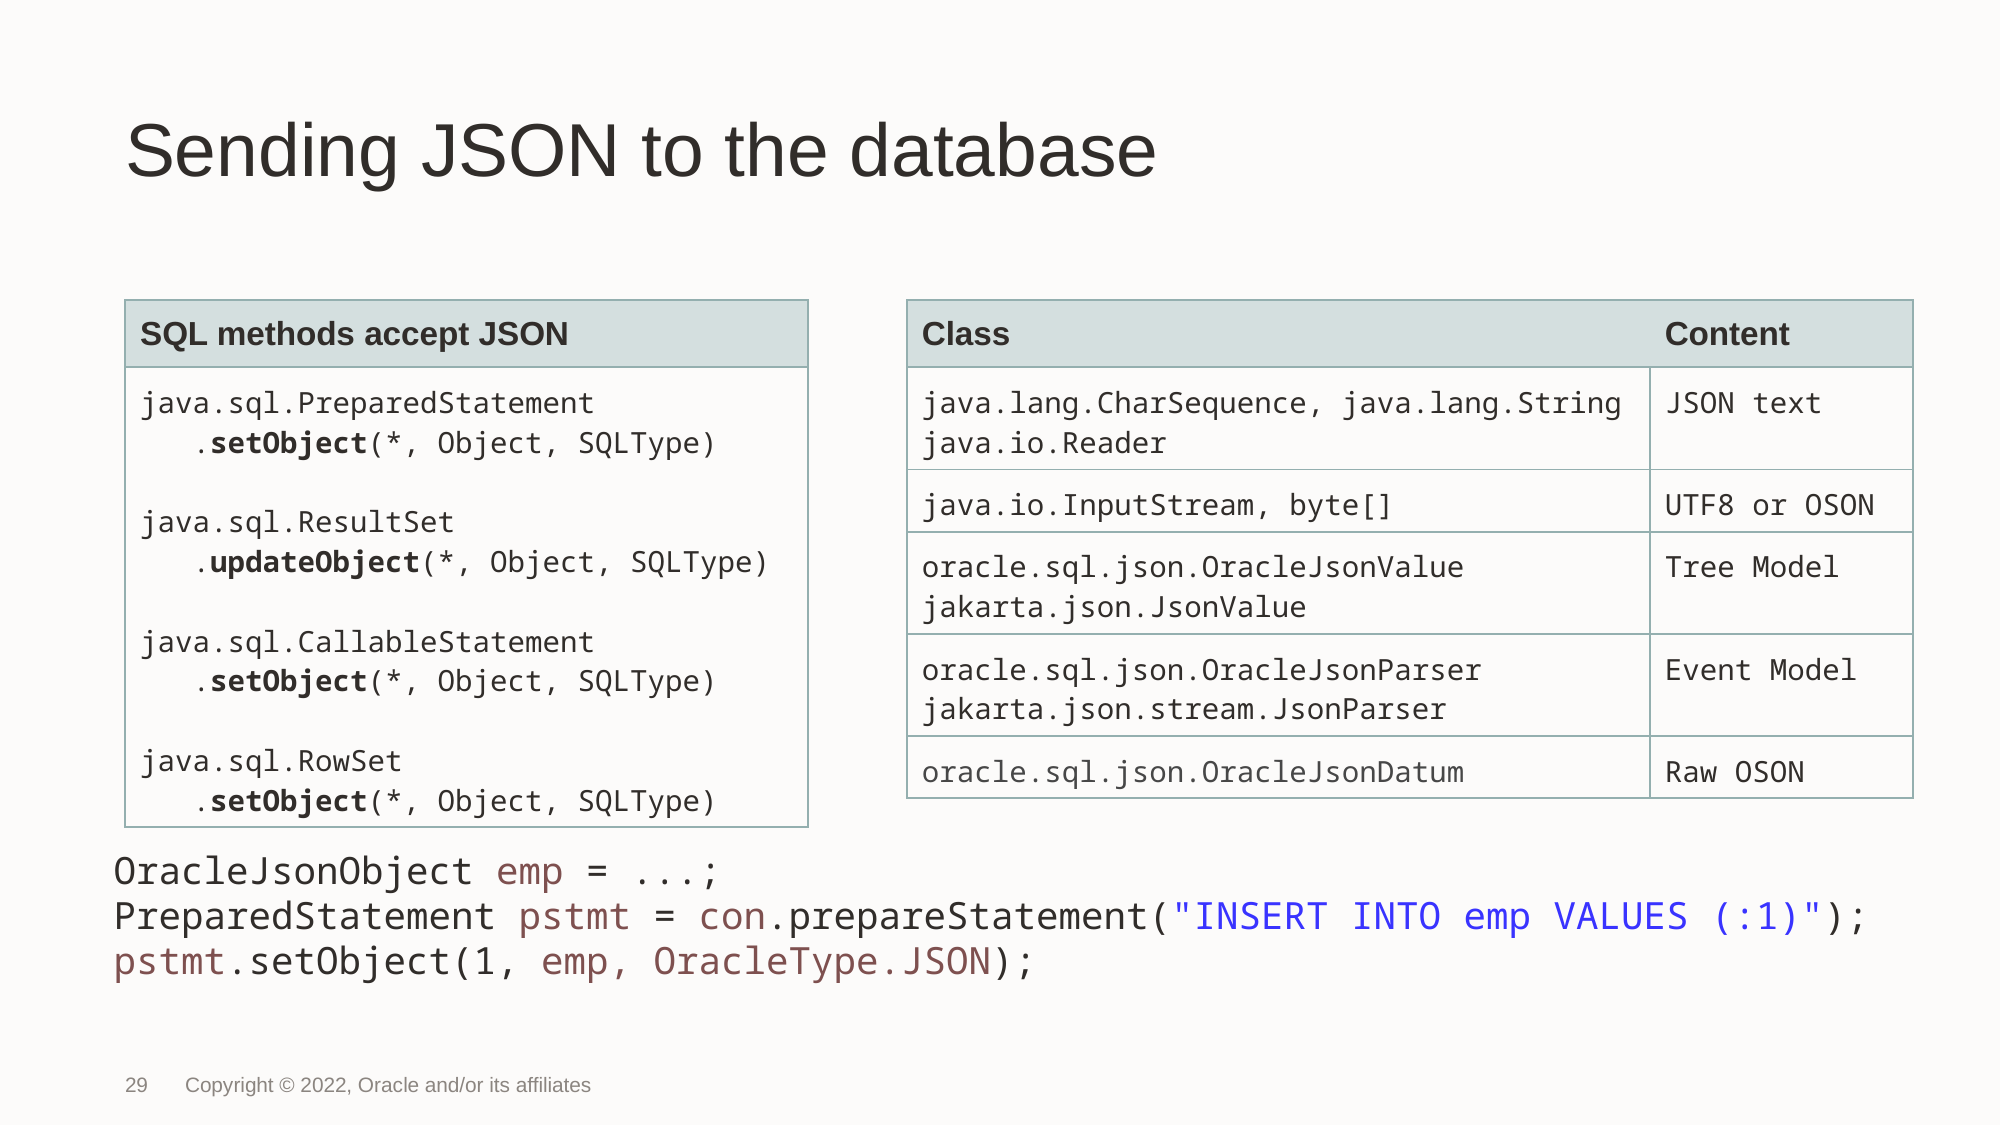

# Sending JSON to the database
| SQL methods accept JSON |
| --- |
| java.sql.PreparedStatement .setObject(\*, Object, SQLType) java.sql.ResultSet .updateObject(\*, Object, SQLType) java.sql.CallableStatement .setObject(\*, Object, SQLType) java.sql.RowSet .setObject(\*, Object, SQLType) |
| Class | Content |
| --- | --- |
| java.lang.CharSequence, java.lang.String java.io.Reader | JSON text |
| java.io.InputStream, byte[] | UTF8 or OSON |
| oracle.sql.json.OracleJsonValue jakarta.json.JsonValue | Tree Model |
| oracle.sql.json.OracleJsonParser jakarta.json.stream.JsonParser | Event Model |
| oracle.sql.json.OracleJsonDatum | Raw OSON |
OracleJsonObject emp = ...;
PreparedStatement pstmt = con.prepareStatement("INSERT INTO emp VALUES (:1)");
pstmt.setObject(1, emp, OracleType.JSON);
29
Copyright © 2022, Oracle and/or its affiliates